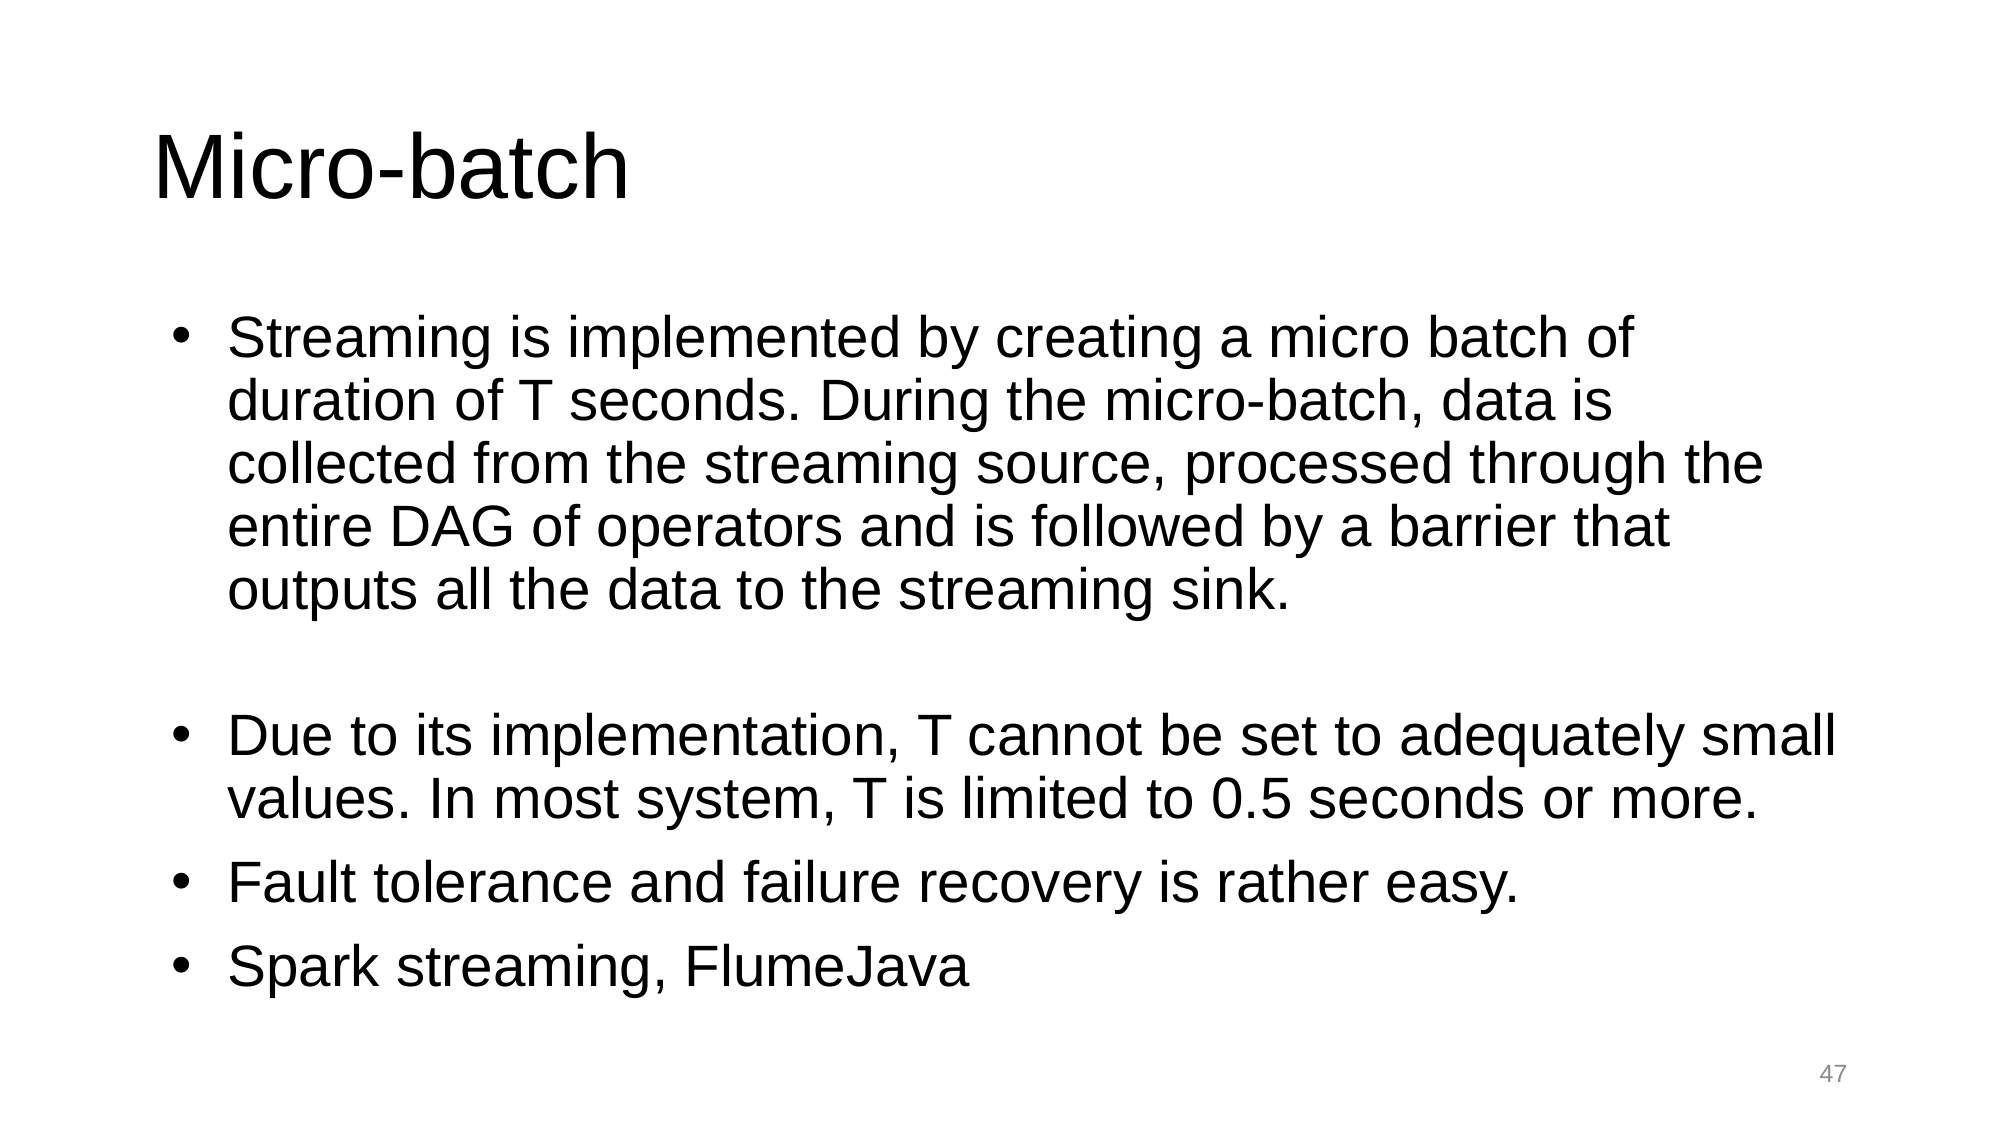

# Micro-batch
Streaming is implemented by creating a micro batch of duration of T seconds. During the micro-batch, data is collected from the streaming source, processed through the entire DAG of operators and is followed by a barrier that outputs all the data to the streaming sink.
Due to its implementation, T cannot be set to adequately small values. In most system, T is limited to 0.5 seconds or more.
Fault tolerance and failure recovery is rather easy.
Spark streaming, FlumeJava
47